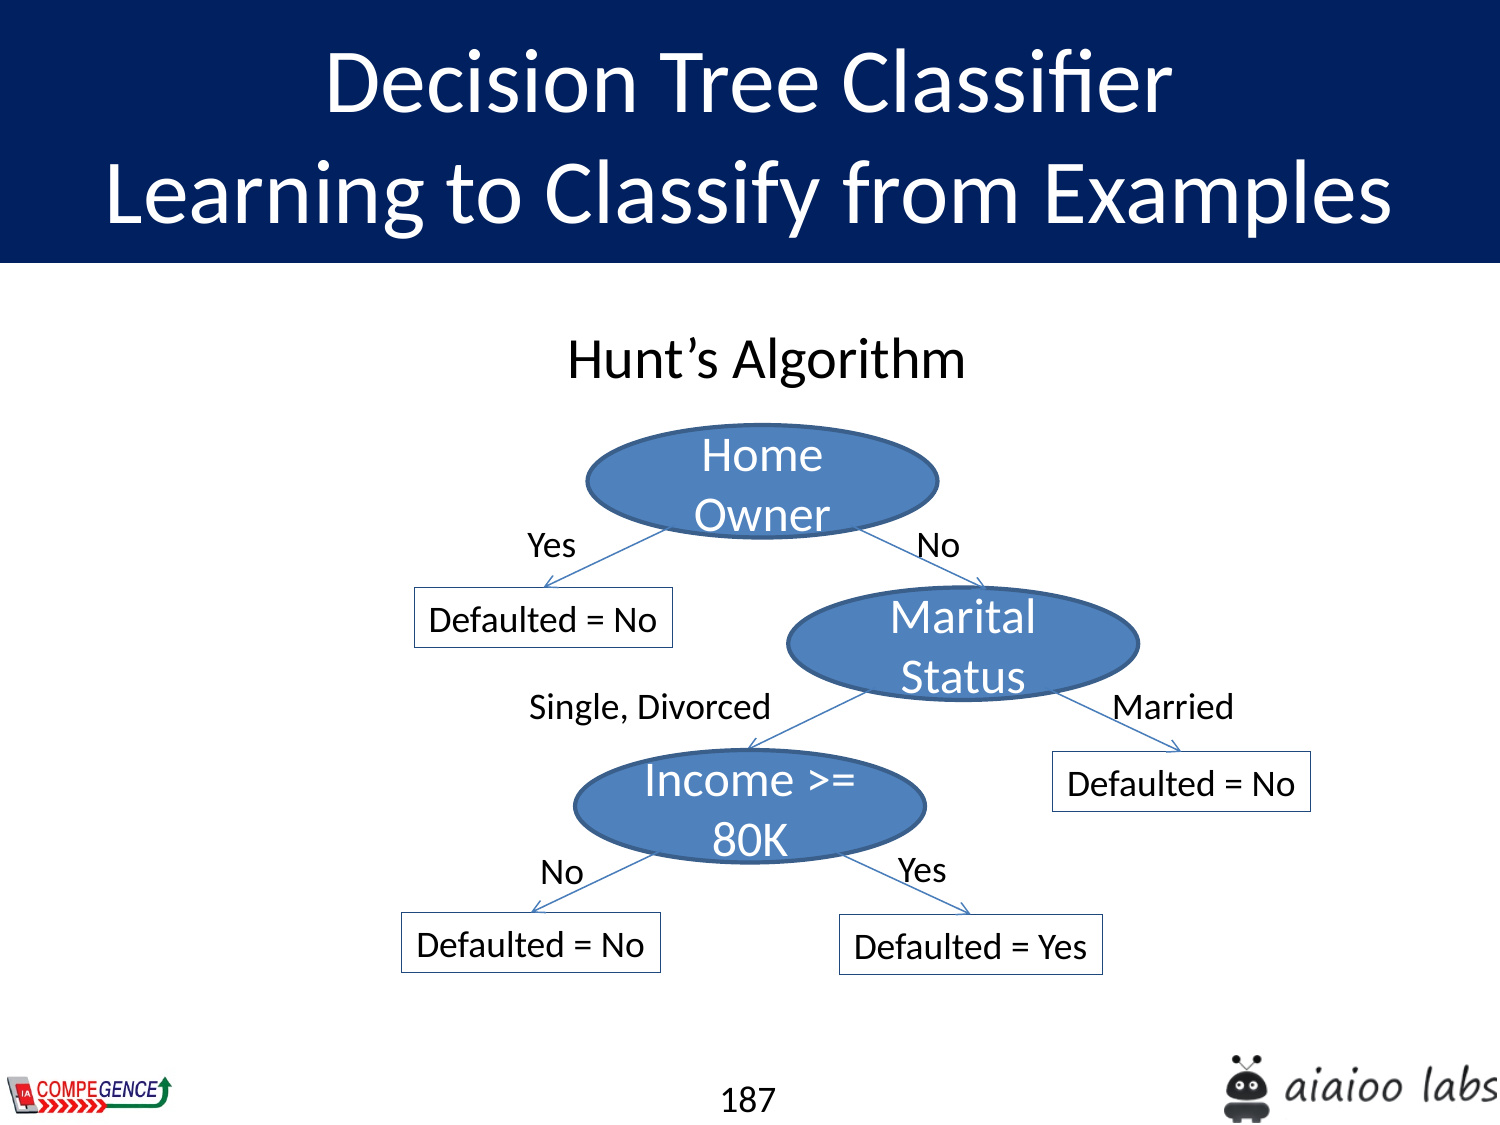

Decision Tree Classifier
Learning to Classify from Examples
Hunt’s Algorithm
Home Owner
Yes
No
Defaulted = No
Marital Status
No
Single, Divorced
Married
Income >= 80K
Defaulted = No
No
Yes
No
Defaulted = No
Defaulted = Yes